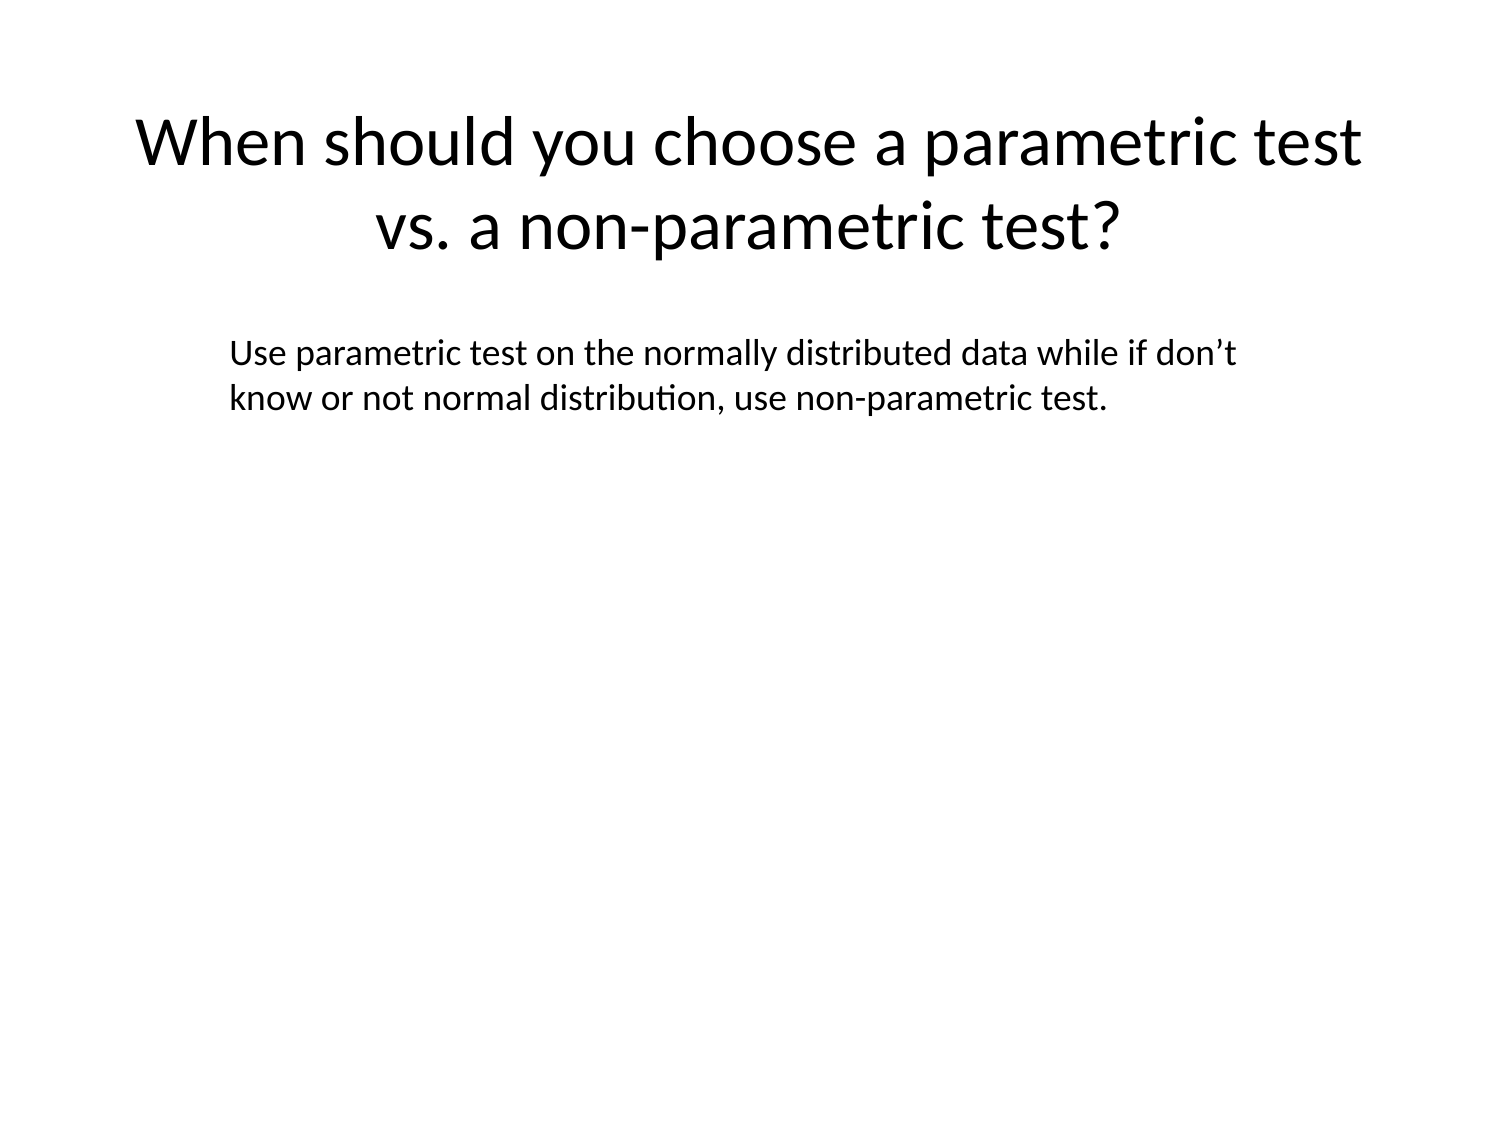

# When should you choose a parametric test vs. a non-parametric test?
Use parametric test on the normally distributed data while if don’t know or not normal distribution, use non-parametric test.